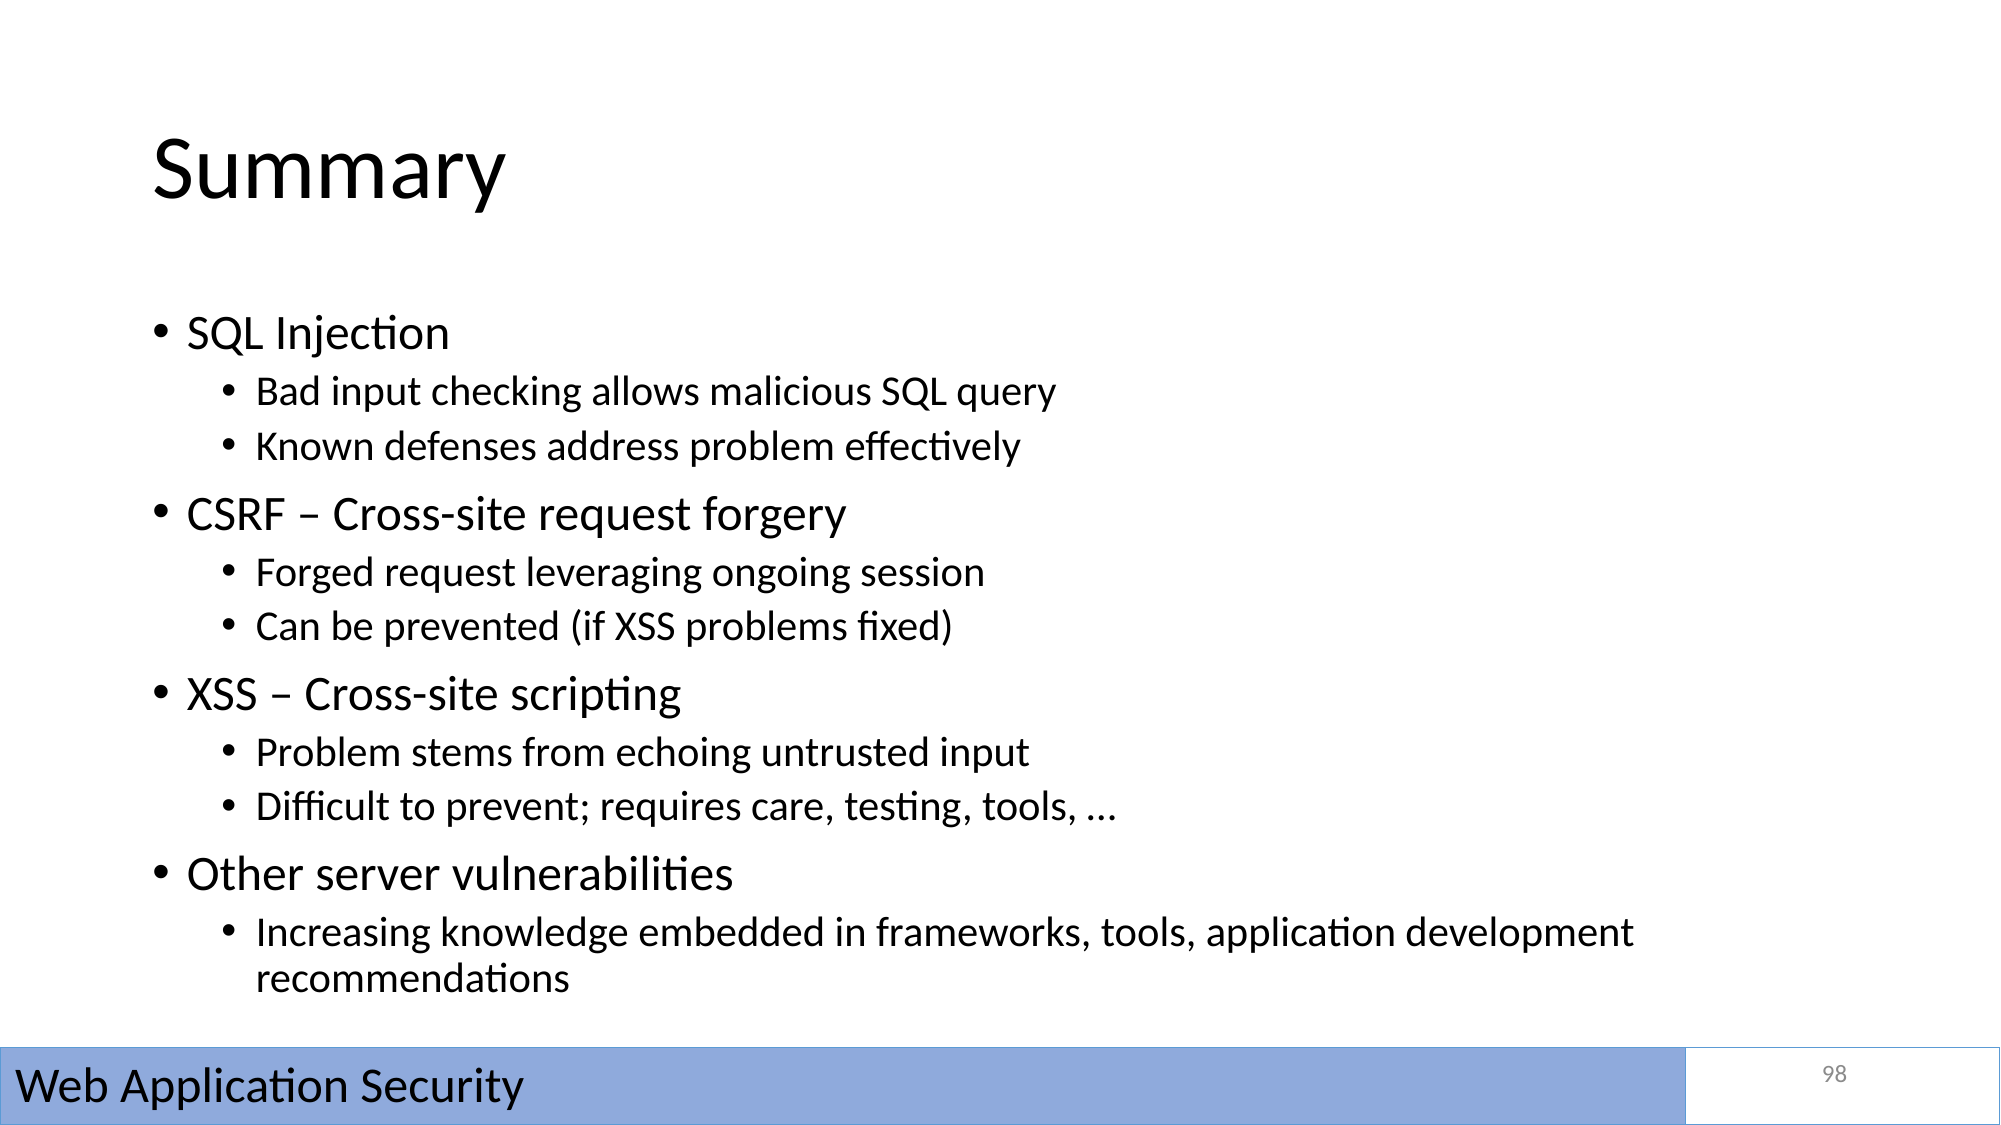

# Summary
SQL Injection
Bad input checking allows malicious SQL query
Known defenses address problem effectively
CSRF – Cross-site request forgery
Forged request leveraging ongoing session
Can be prevented (if XSS problems fixed)
XSS – Cross-site scripting
Problem stems from echoing untrusted input
Difficult to prevent; requires care, testing, tools, …
Other server vulnerabilities
Increasing knowledge embedded in frameworks, tools, application development recommendations

98
Web Application Security